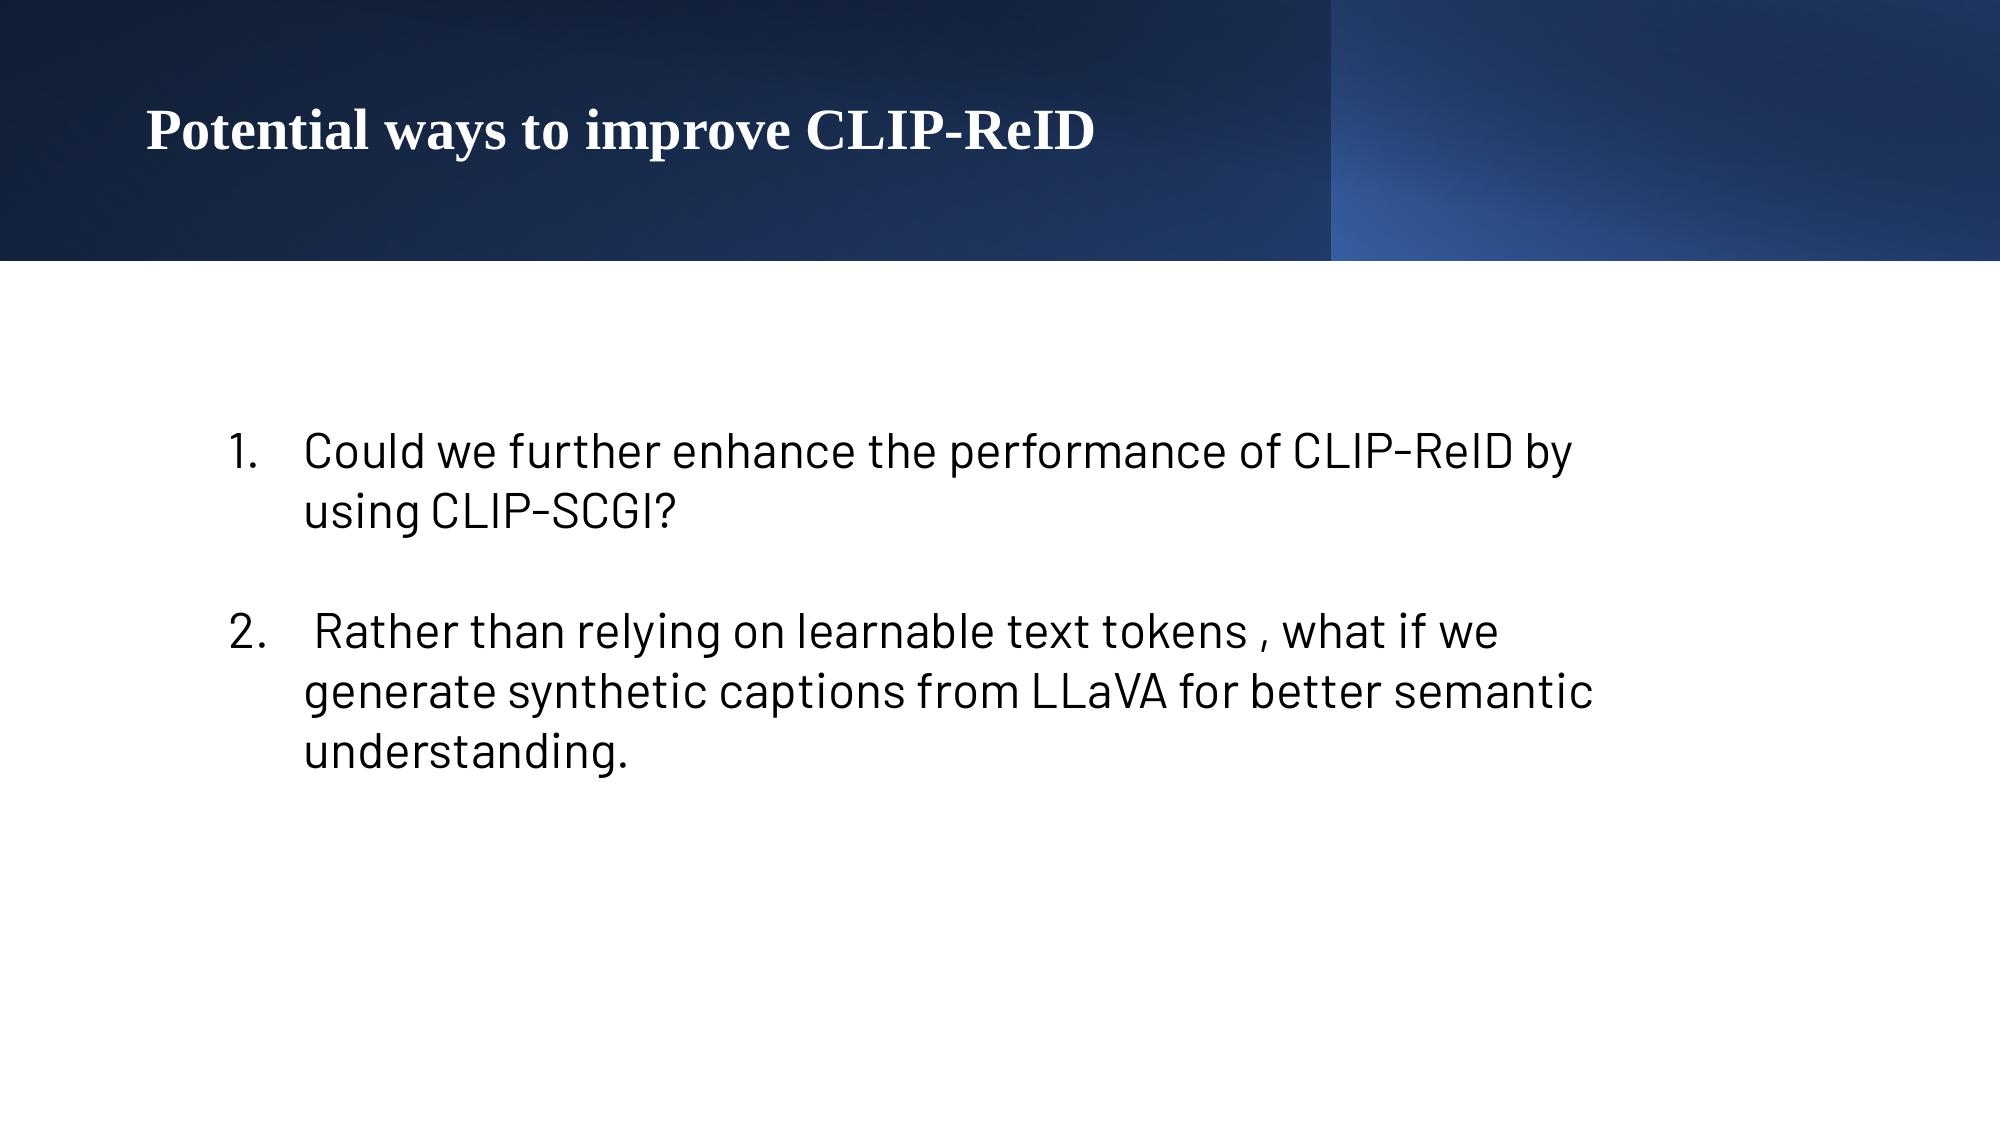

# Potential ways to improve CLIP-ReID
Could we further enhance the performance of CLIP-ReID by using CLIP-SCGI?

 Rather than relying on learnable text tokens , what if we generate synthetic captions from LLaVA for better semantic   understanding.